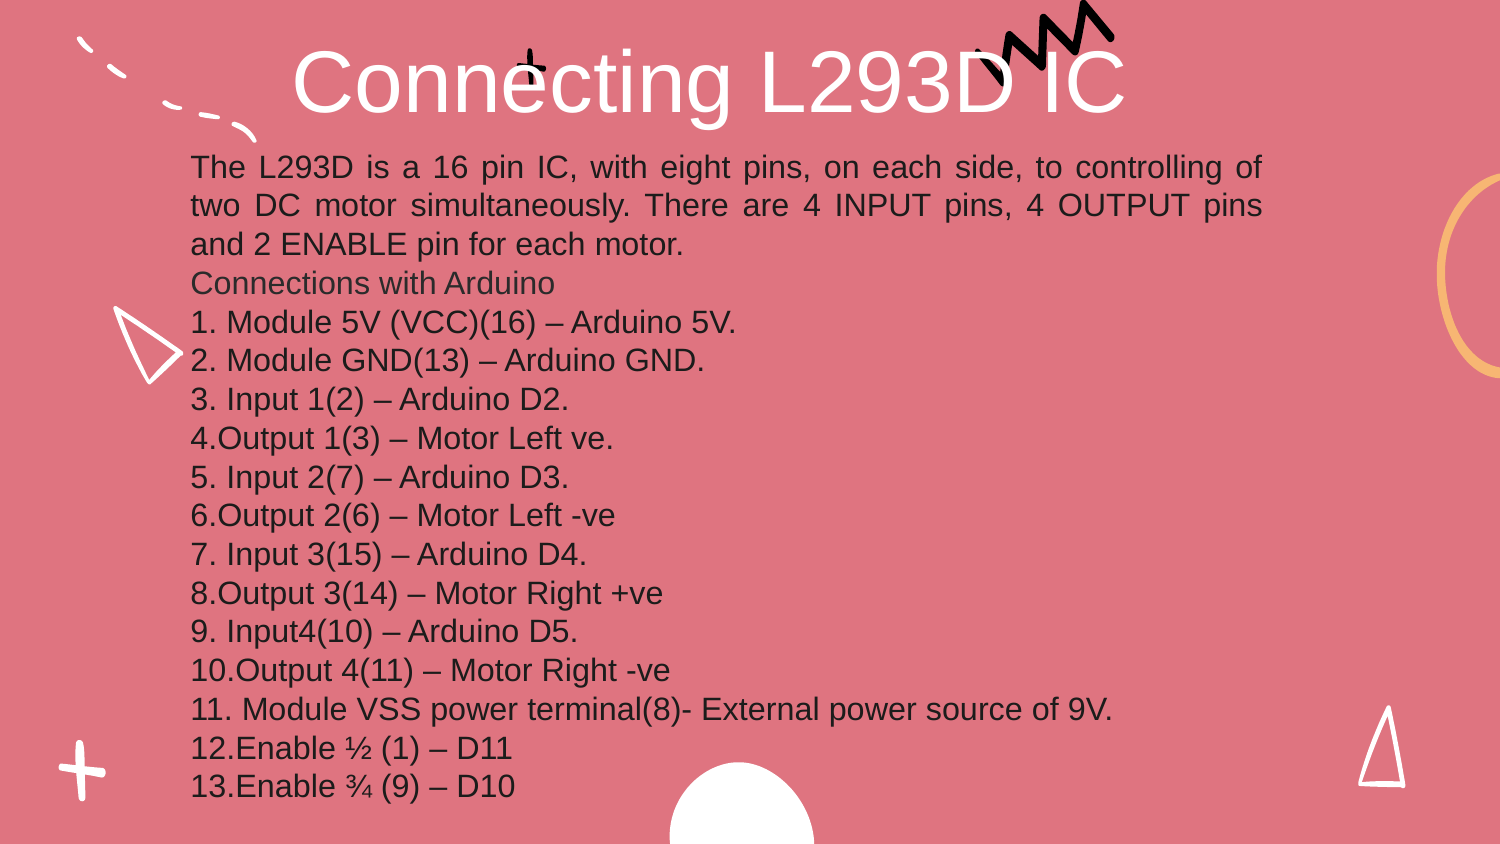

Connecting L293D IC
The L293D is a 16 pin IC, with eight pins, on each side, to controlling of two DC motor simultaneously. There are 4 INPUT pins, 4 OUTPUT pins and 2 ENABLE pin for each motor.
Connections with Arduino
1. Module 5V (VCC)(16) – Arduino 5V.
2. Module GND(13) – Arduino GND.
3. Input 1(2) – Arduino D2.
4.Output 1(3) – Motor Left ve.
5. Input 2(7) – Arduino D3.
6.Output 2(6) – Motor Left -ve
7. Input 3(15) – Arduino D4.
8.Output 3(14) – Motor Right +ve
9. Input4(10) – Arduino D5.
10.Output 4(11) – Motor Right -ve
11. Module VSS power terminal(8)- External power source of 9V.
12.Enable ½ (1) – D11
13.Enable ¾ (9) – D10